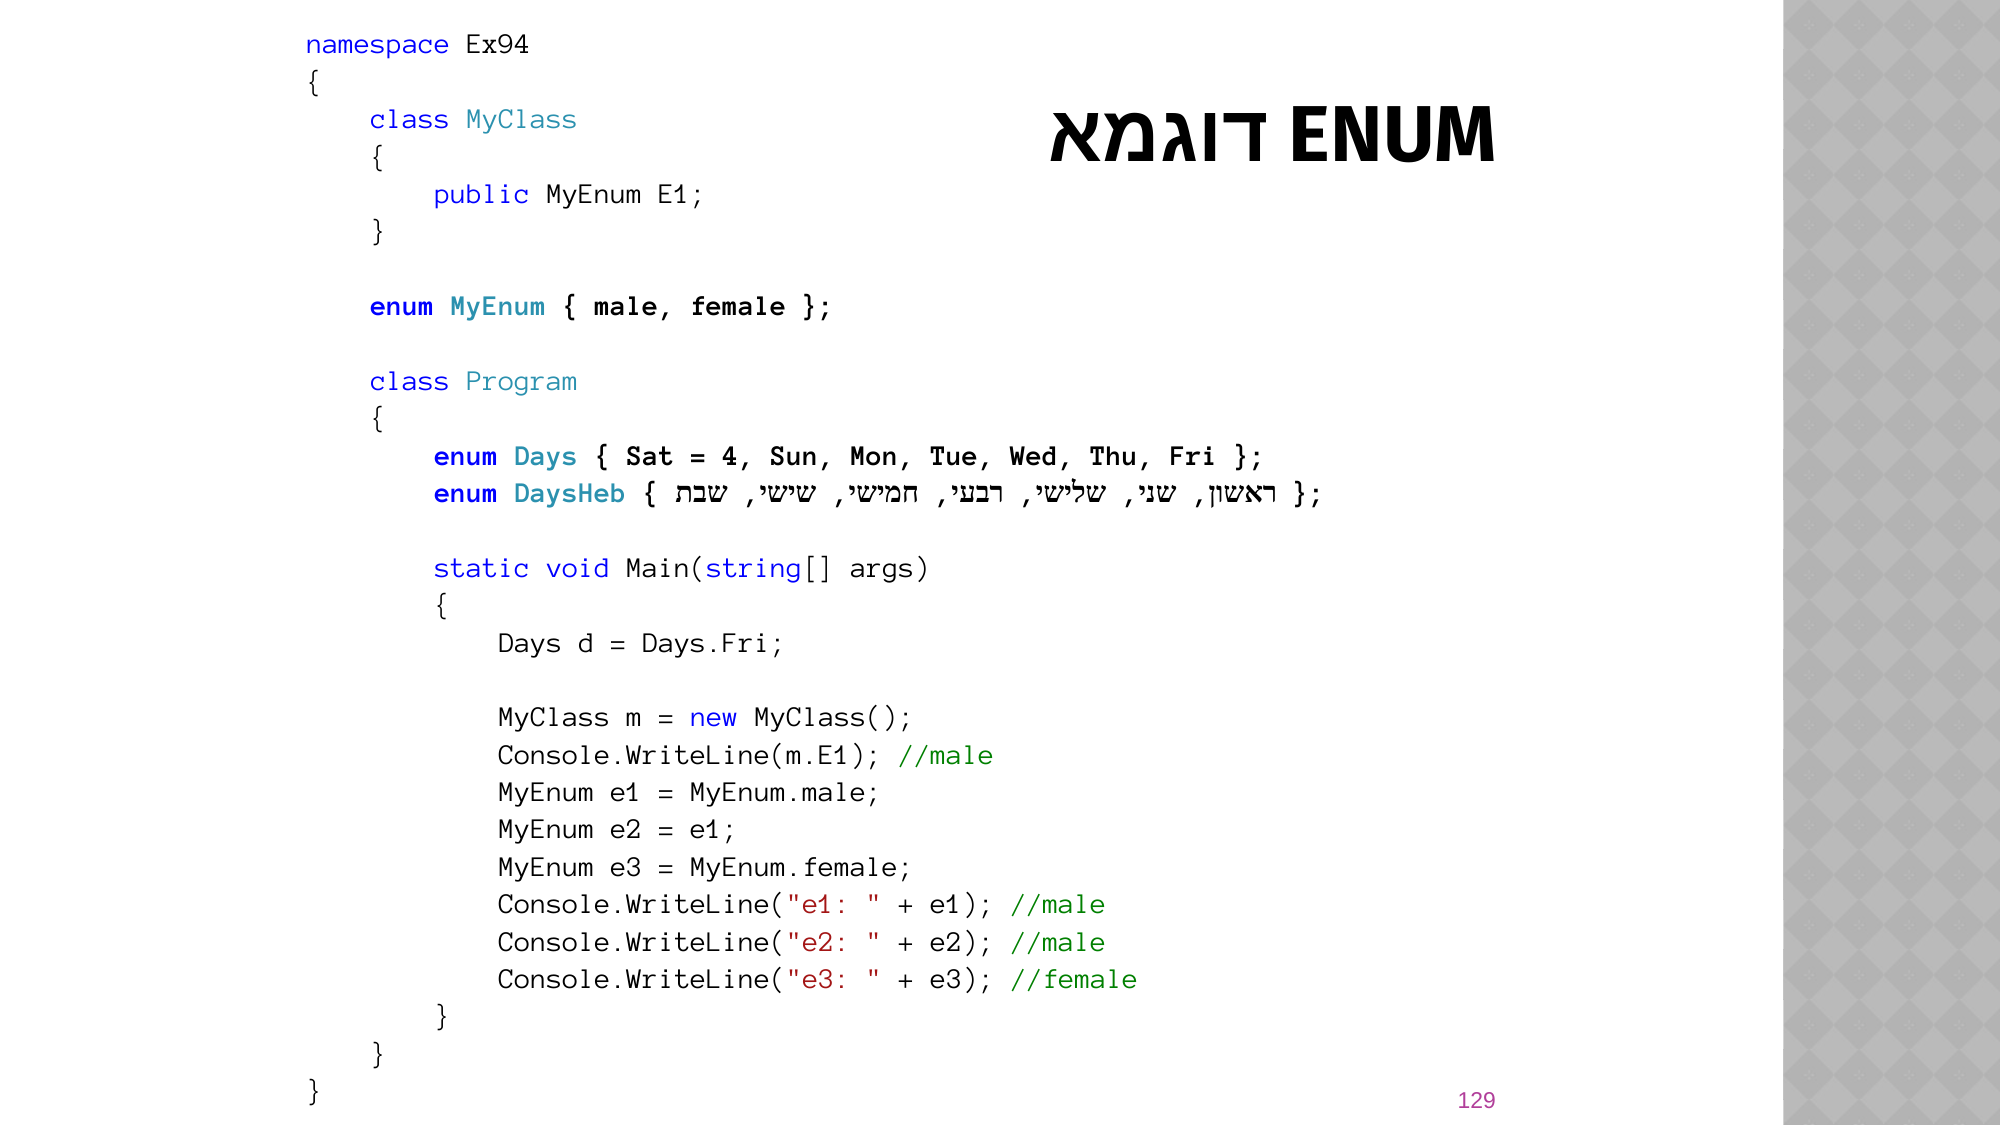

namespace Ex94
{
    class MyClass
    {
        public MyEnum E1;
    }

    enum MyEnum { male, female };

    class Program
    {
        enum Days { Sat = 4, Sun, Mon, Tue, Wed, Thu, Fri };
        enum DaysHeb { ראשון, שני, שלישי, רבעי, חמישי, שישי, שבת };

        static void Main(string[] args)
        {
            Days d = Days.Fri;

            MyClass m = new MyClass();
            Console.WriteLine(m.E1); //male
            MyEnum e1 = MyEnum.male;
            MyEnum e2 = e1;
            MyEnum e3 = MyEnum.female;
            Console.WriteLine("e1: " + e1); //male
            Console.WriteLine("e2: " + e2); //male
            Console.WriteLine("e3: " + e3); //female
        }
    }
}
# ENUM דוגמא
129